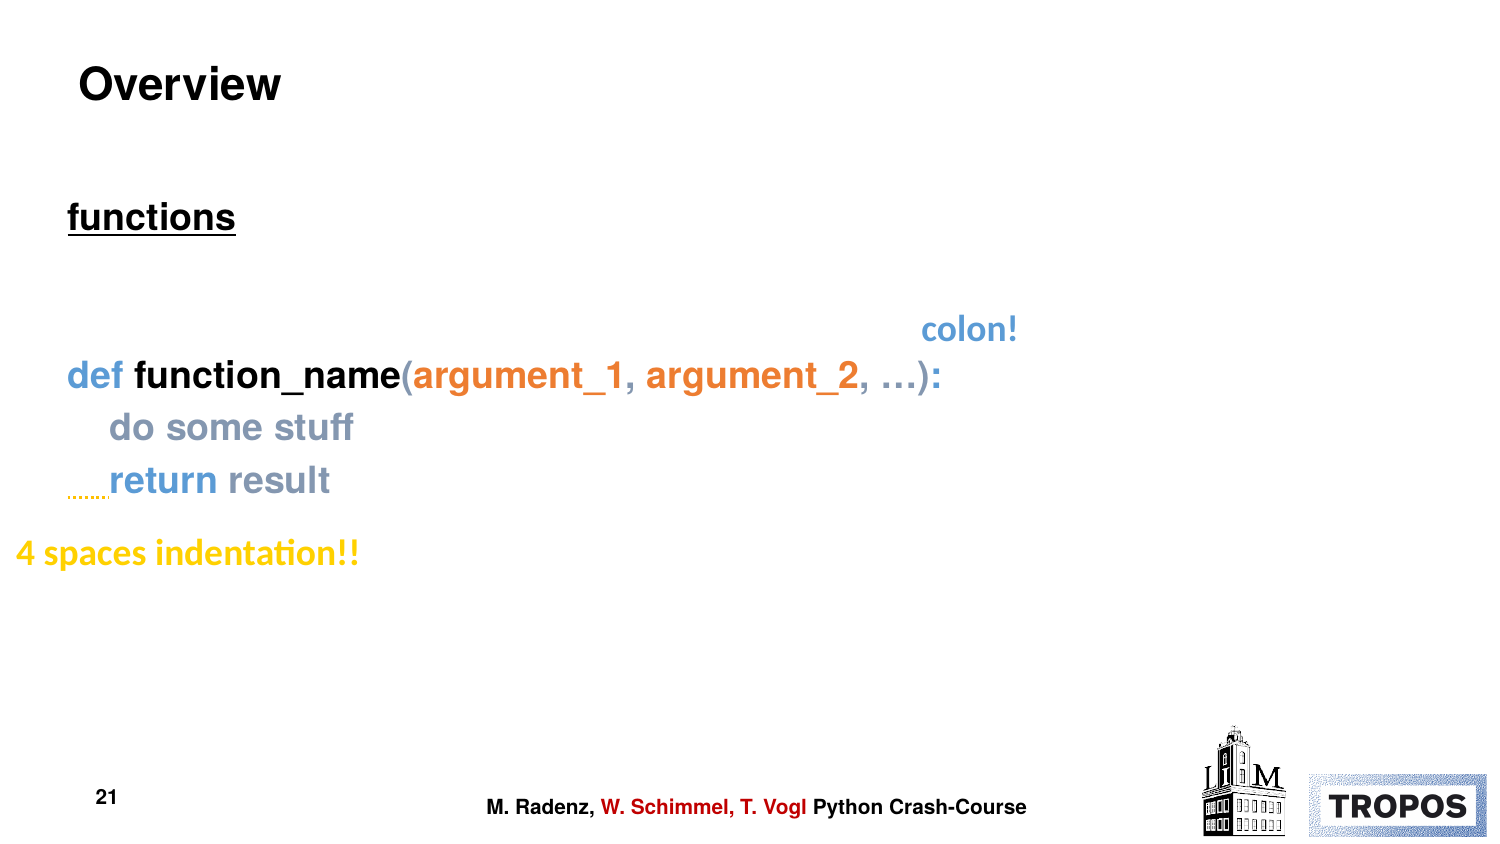

Overview
functions

def function_name(argument_1, argument_2, …):
    do some stuff
    return result

colon!
4 spaces indentation!!
21
M. Radenz, W. Schimmel, T. Vogl Python Crash-Course